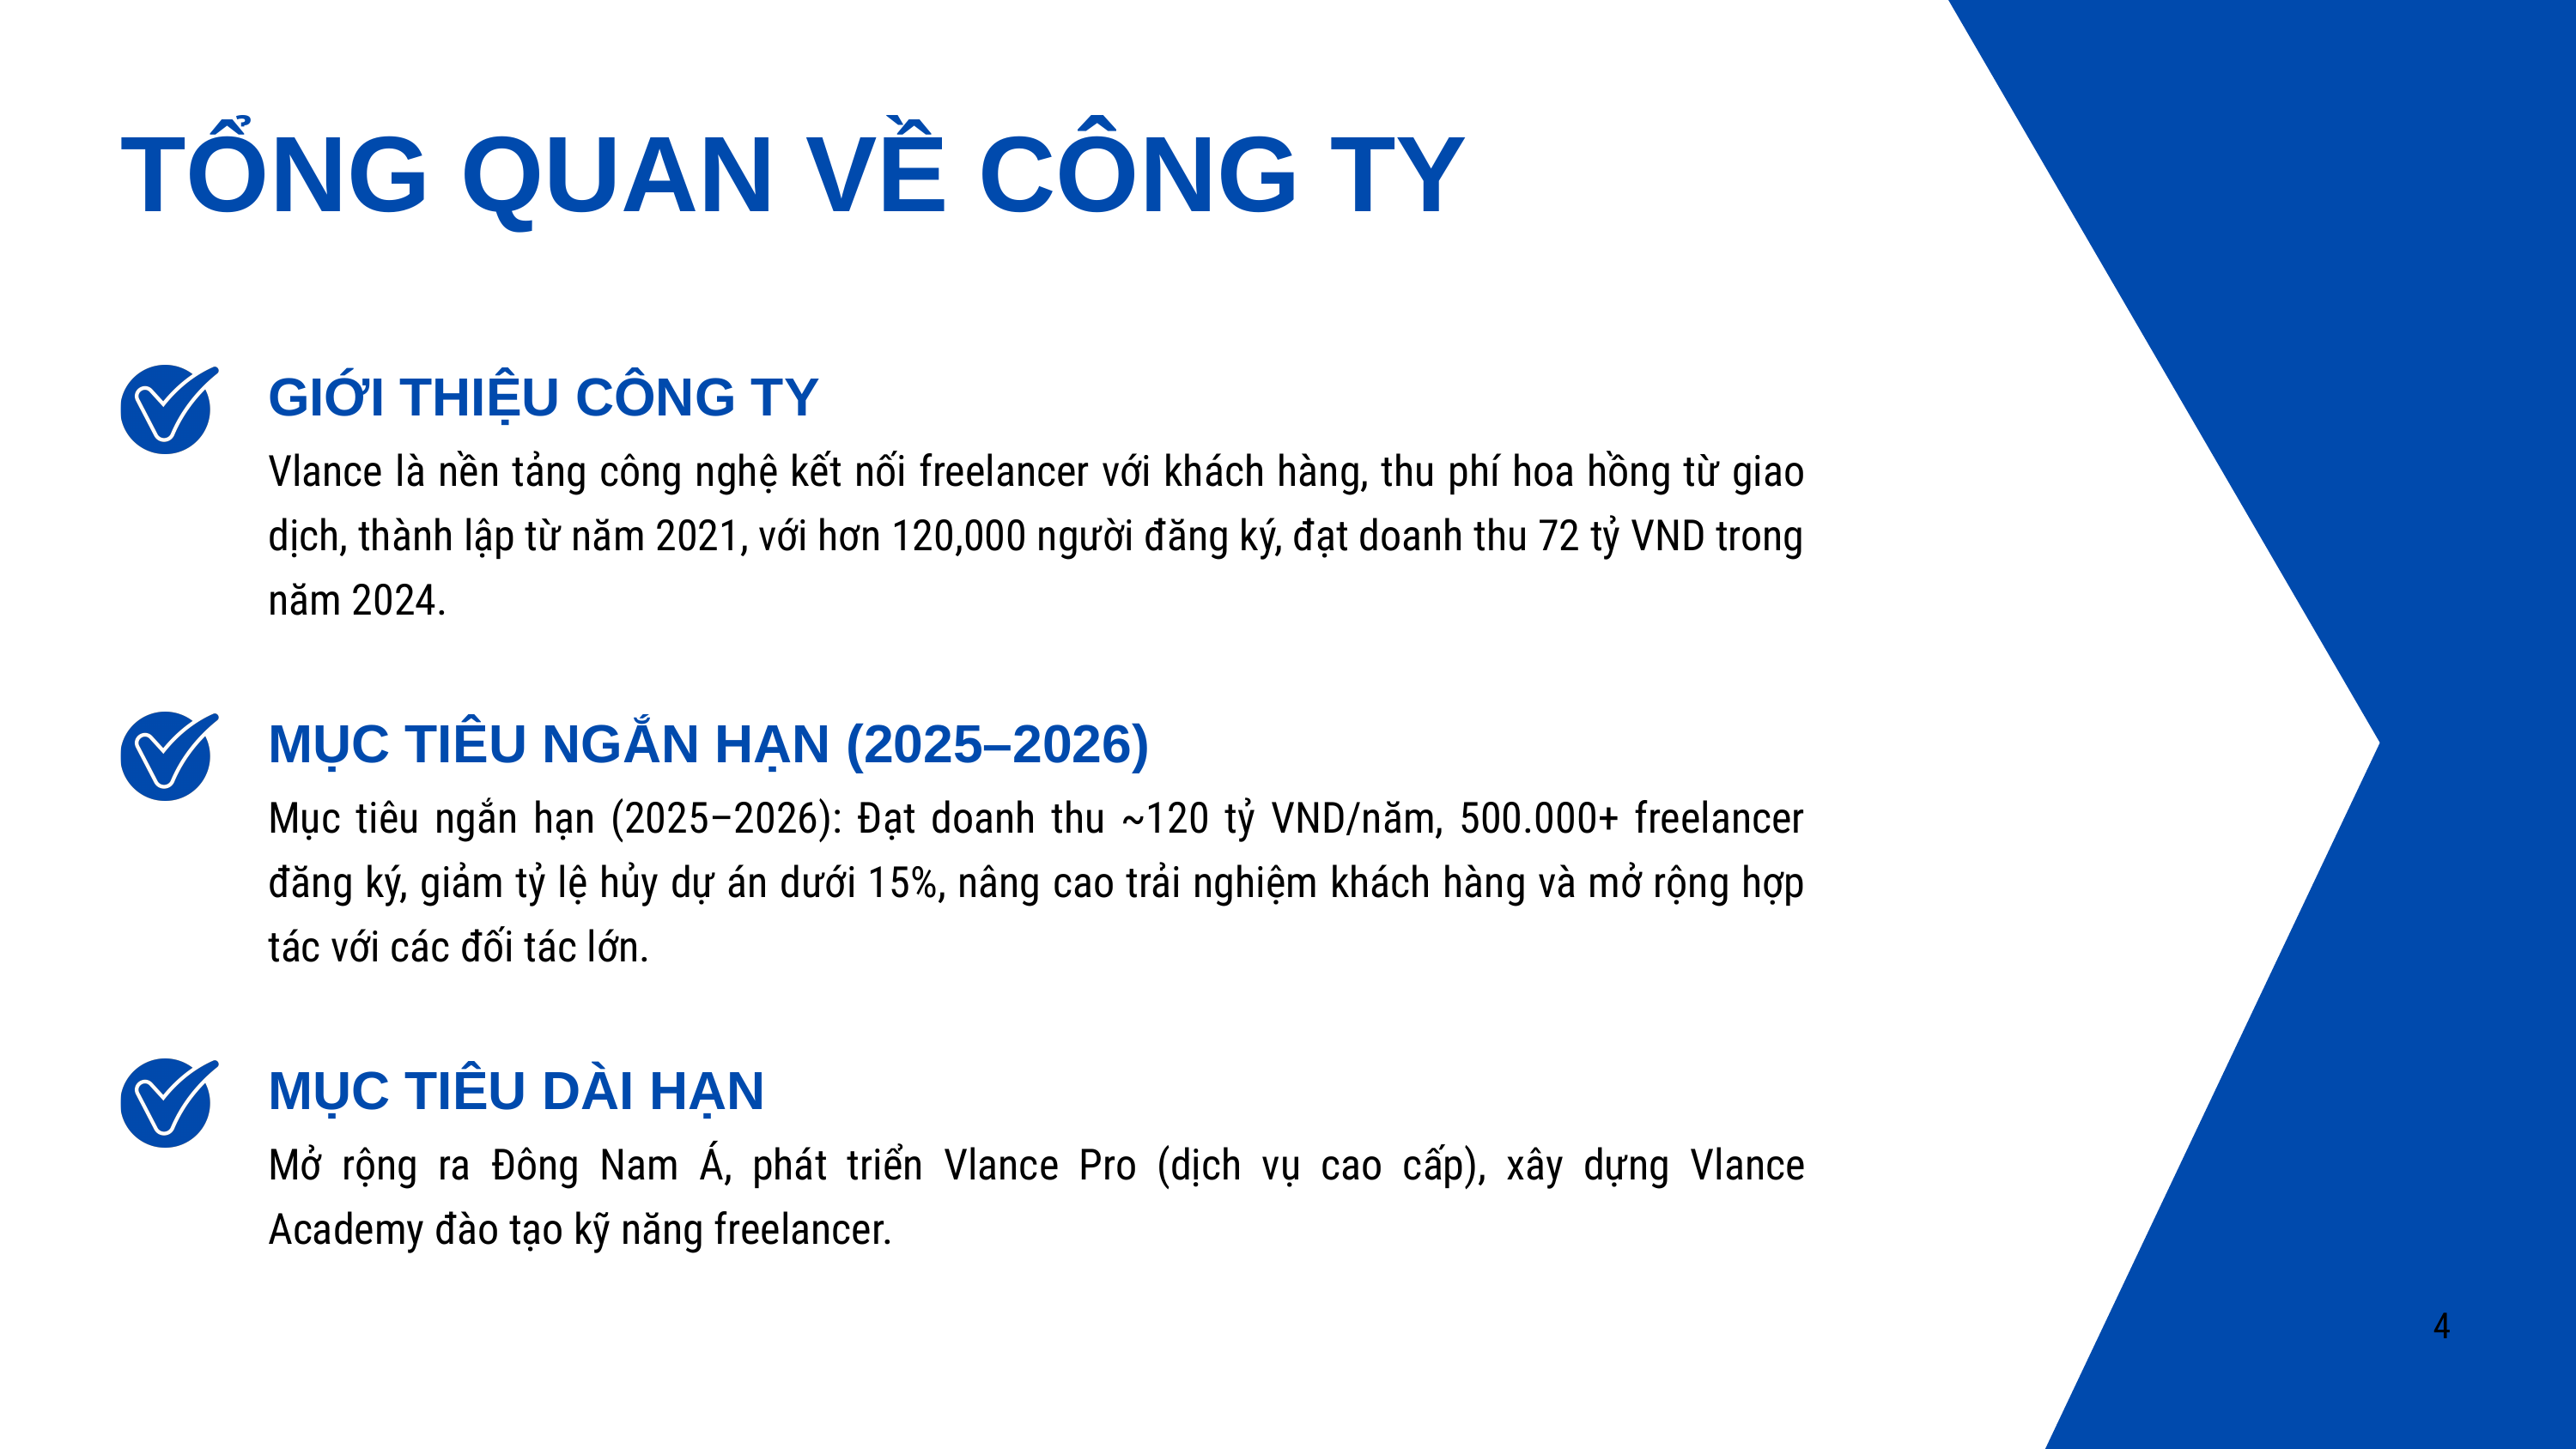

TỔNG QUAN VỀ CÔNG TY
GIỚI THIỆU CÔNG TY

Vlance là nền tảng công nghệ kết nối freelancer với khách hàng, thu phí hoa hồng từ giao dịch, thành lập từ năm 2021, với hơn 120,000 người đăng ký, đạt doanh thu 72 tỷ VND trong năm 2024.
MỤC TIÊU NGẮN HẠN (2025–2026)

Mục tiêu ngắn hạn (2025–2026): Đạt doanh thu ~120 tỷ VND/năm, 500.000+ freelancer đăng ký, giảm tỷ lệ hủy dự án dưới 15%, nâng cao trải nghiệm khách hàng và mở rộng hợp tác với các đối tác lớn.
MỤC TIÊU DÀI HẠN

Mở rộng ra Đông Nam Á, phát triển Vlance Pro (dịch vụ cao cấp), xây dựng Vlance Academy đào tạo kỹ năng freelancer.
4